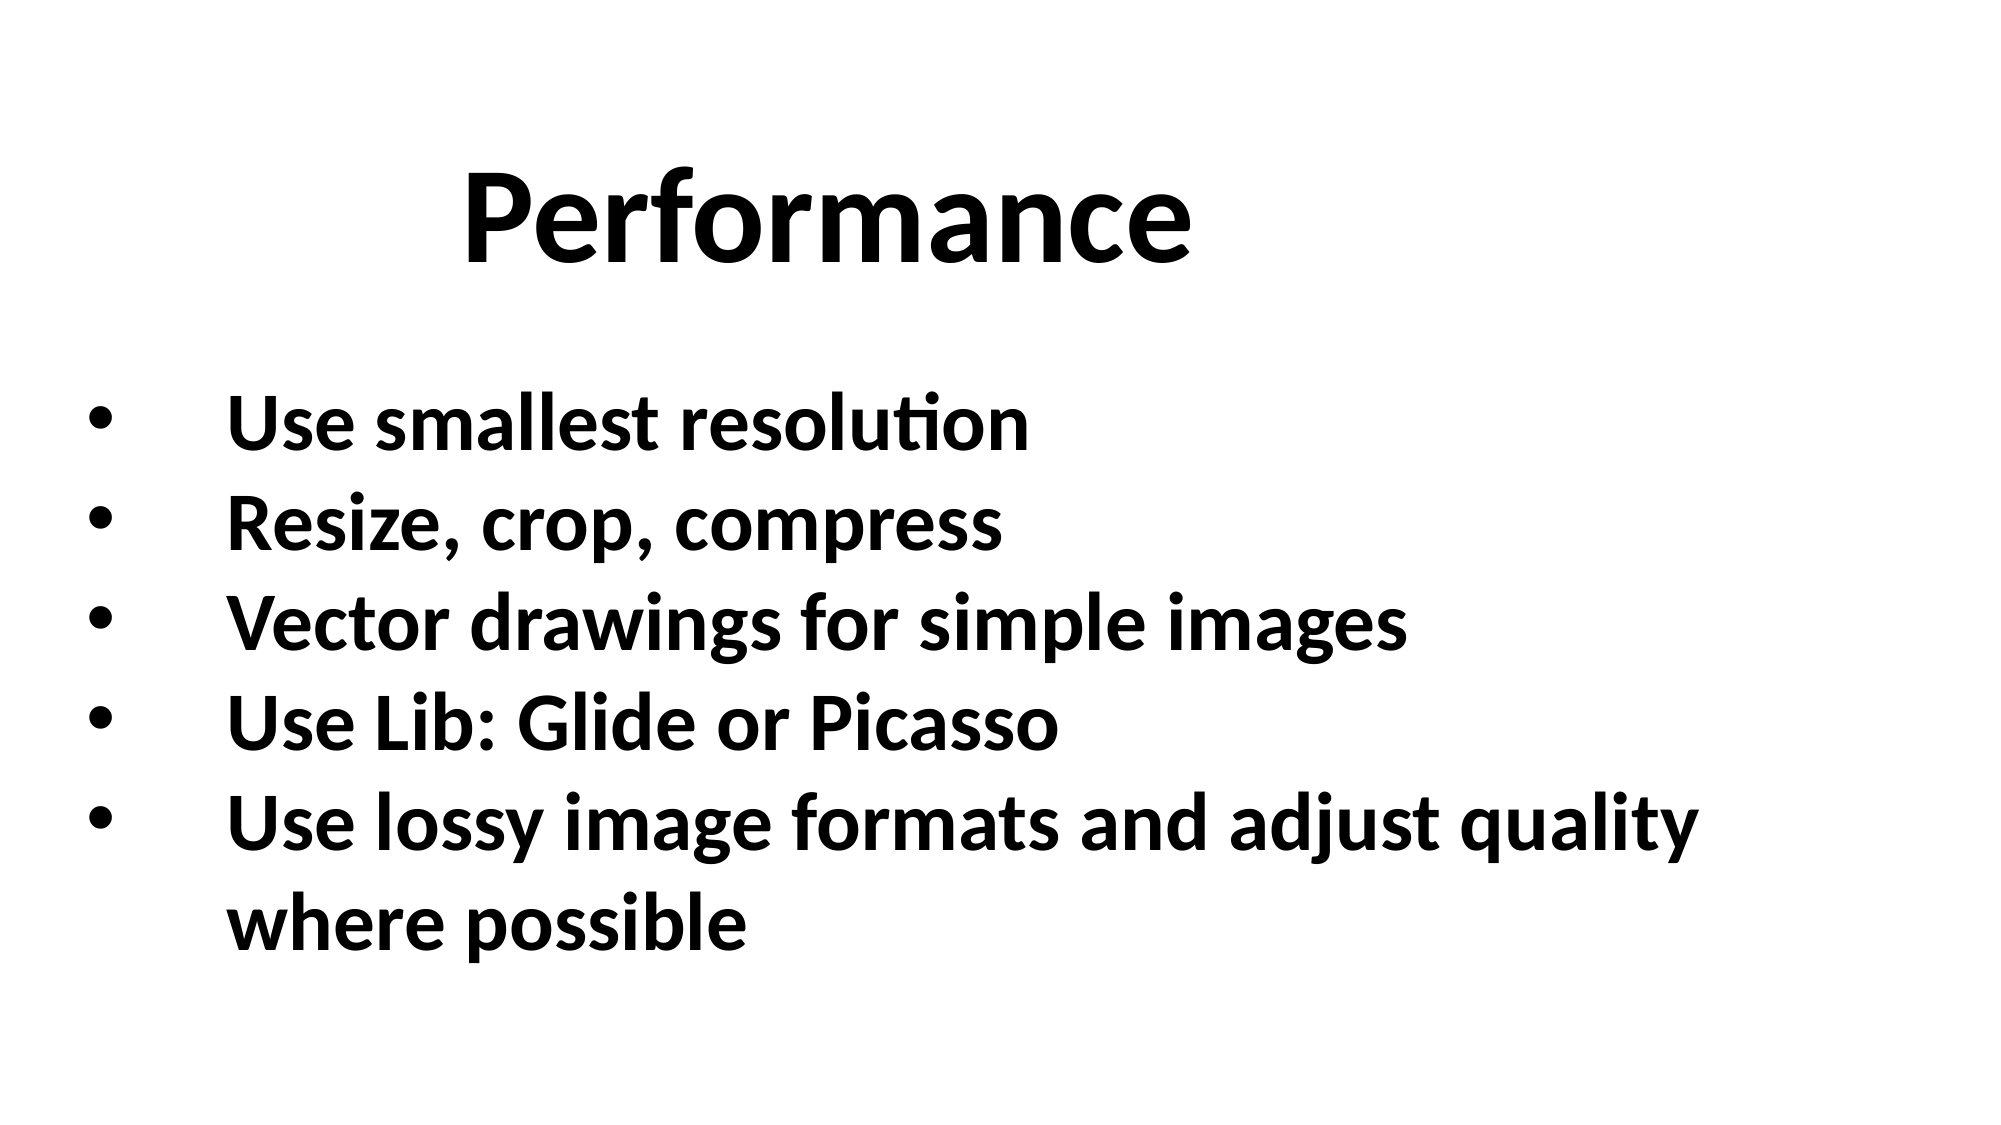

Performance
Use smallest resolution
Resize, crop, compress
Vector drawings for simple images
Use Lib: Glide or Picasso
Use lossy image formats and adjust quality where possible